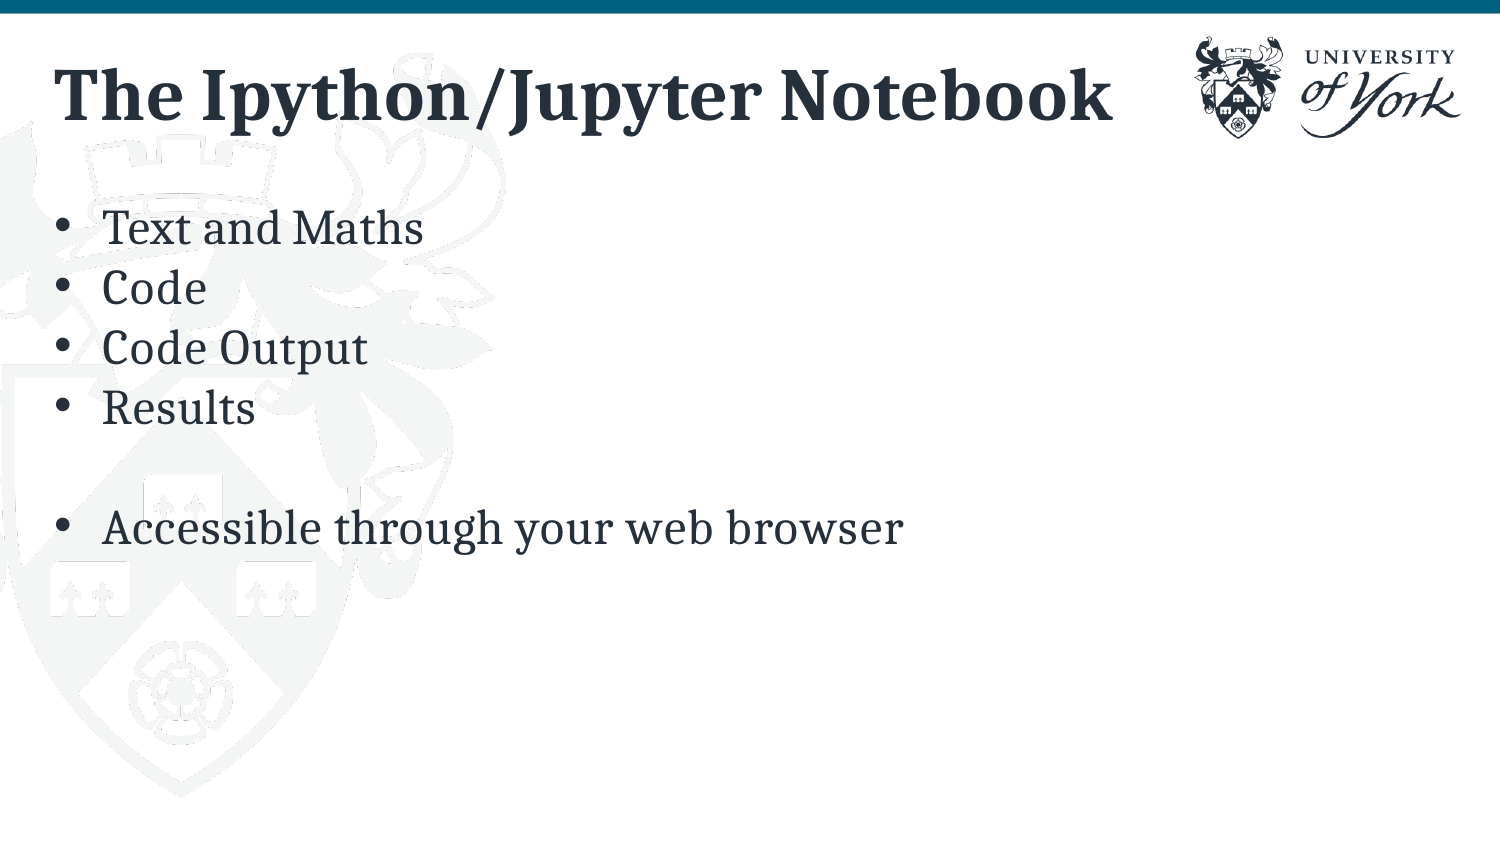

# The Ipython/Jupyter Notebook
Text and Maths
Code
Code Output
Results

Accessible through your web browser